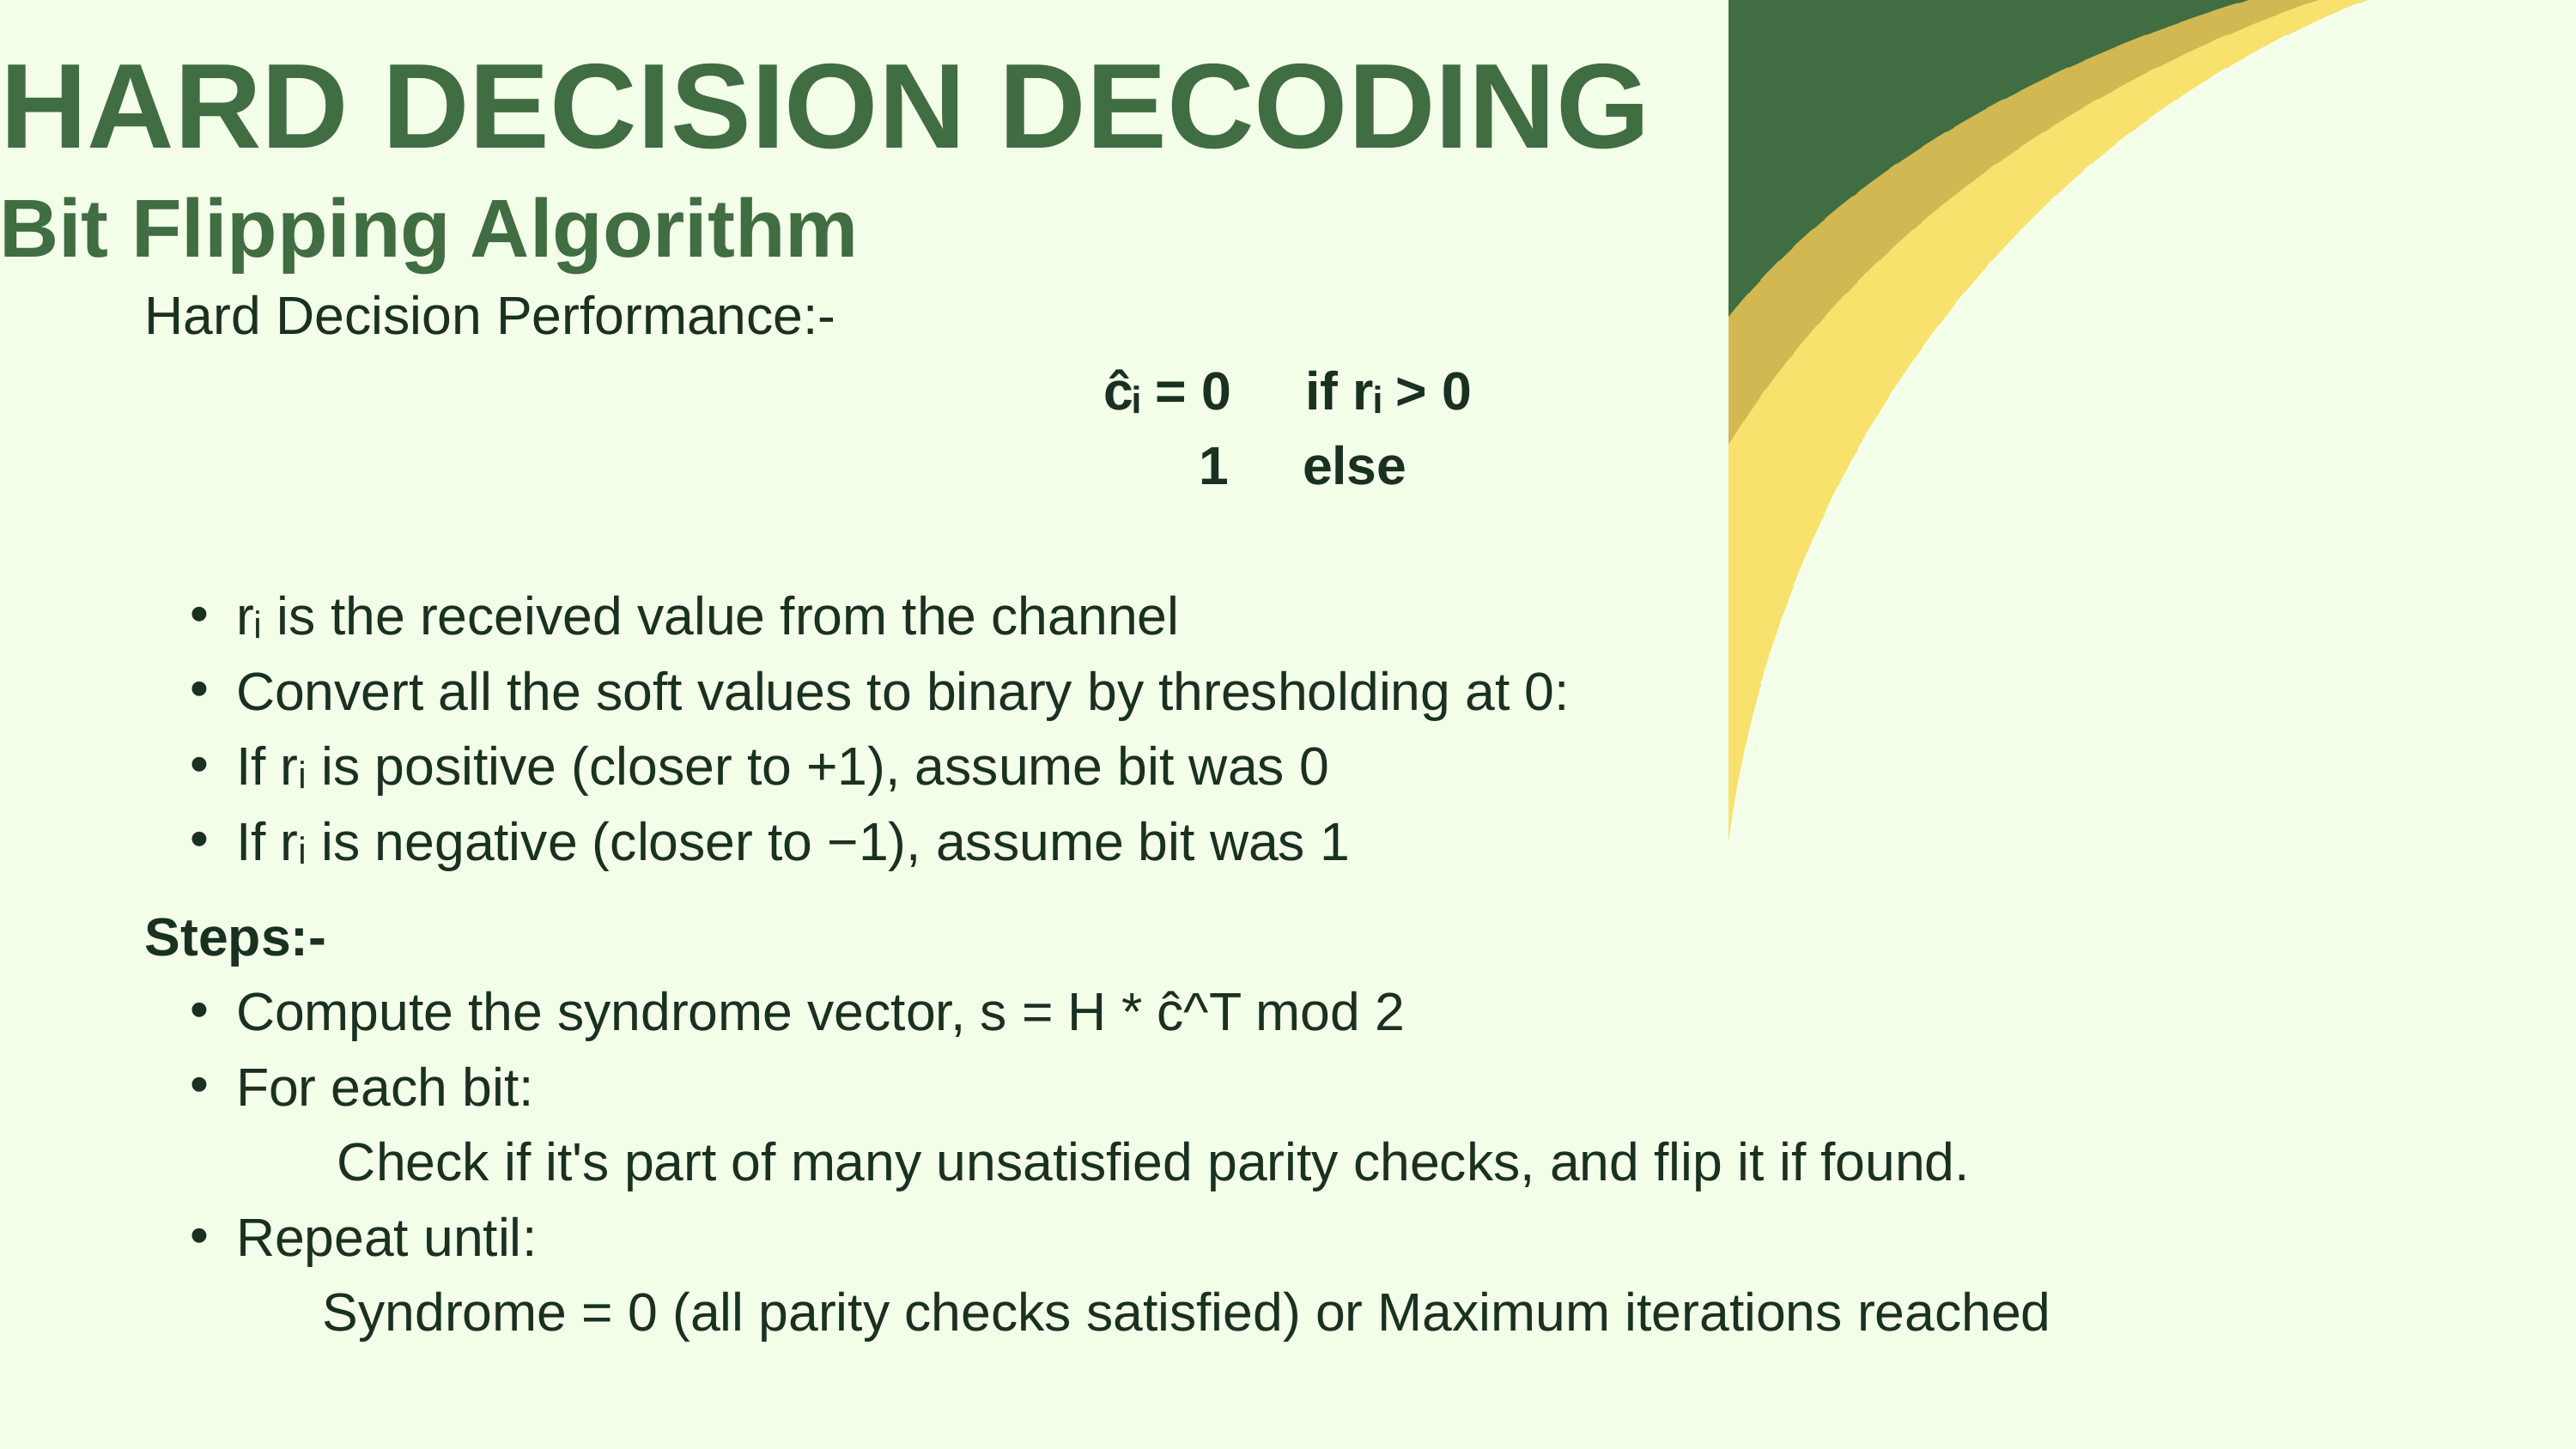

HARD DECISION DECODING
Bit Flipping Algorithm
Hard Decision Performance:-
ĉᵢ = 0     if rᵢ > 0
  1     else

rᵢ is the received value from the channel
Convert all the soft values to binary by thresholding at 0:
If rᵢ is positive (closer to +1), assume bit was 0
If rᵢ is negative (closer to −1), assume bit was 1

Steps:-
Compute the syndrome vector, s = H * ĉ^T mod 2
For each bit:
             Check if it's part of many unsatisfied parity checks, and flip it if found.
Repeat until:
            Syndrome = 0 (all parity checks satisfied) or Maximum iterations reached